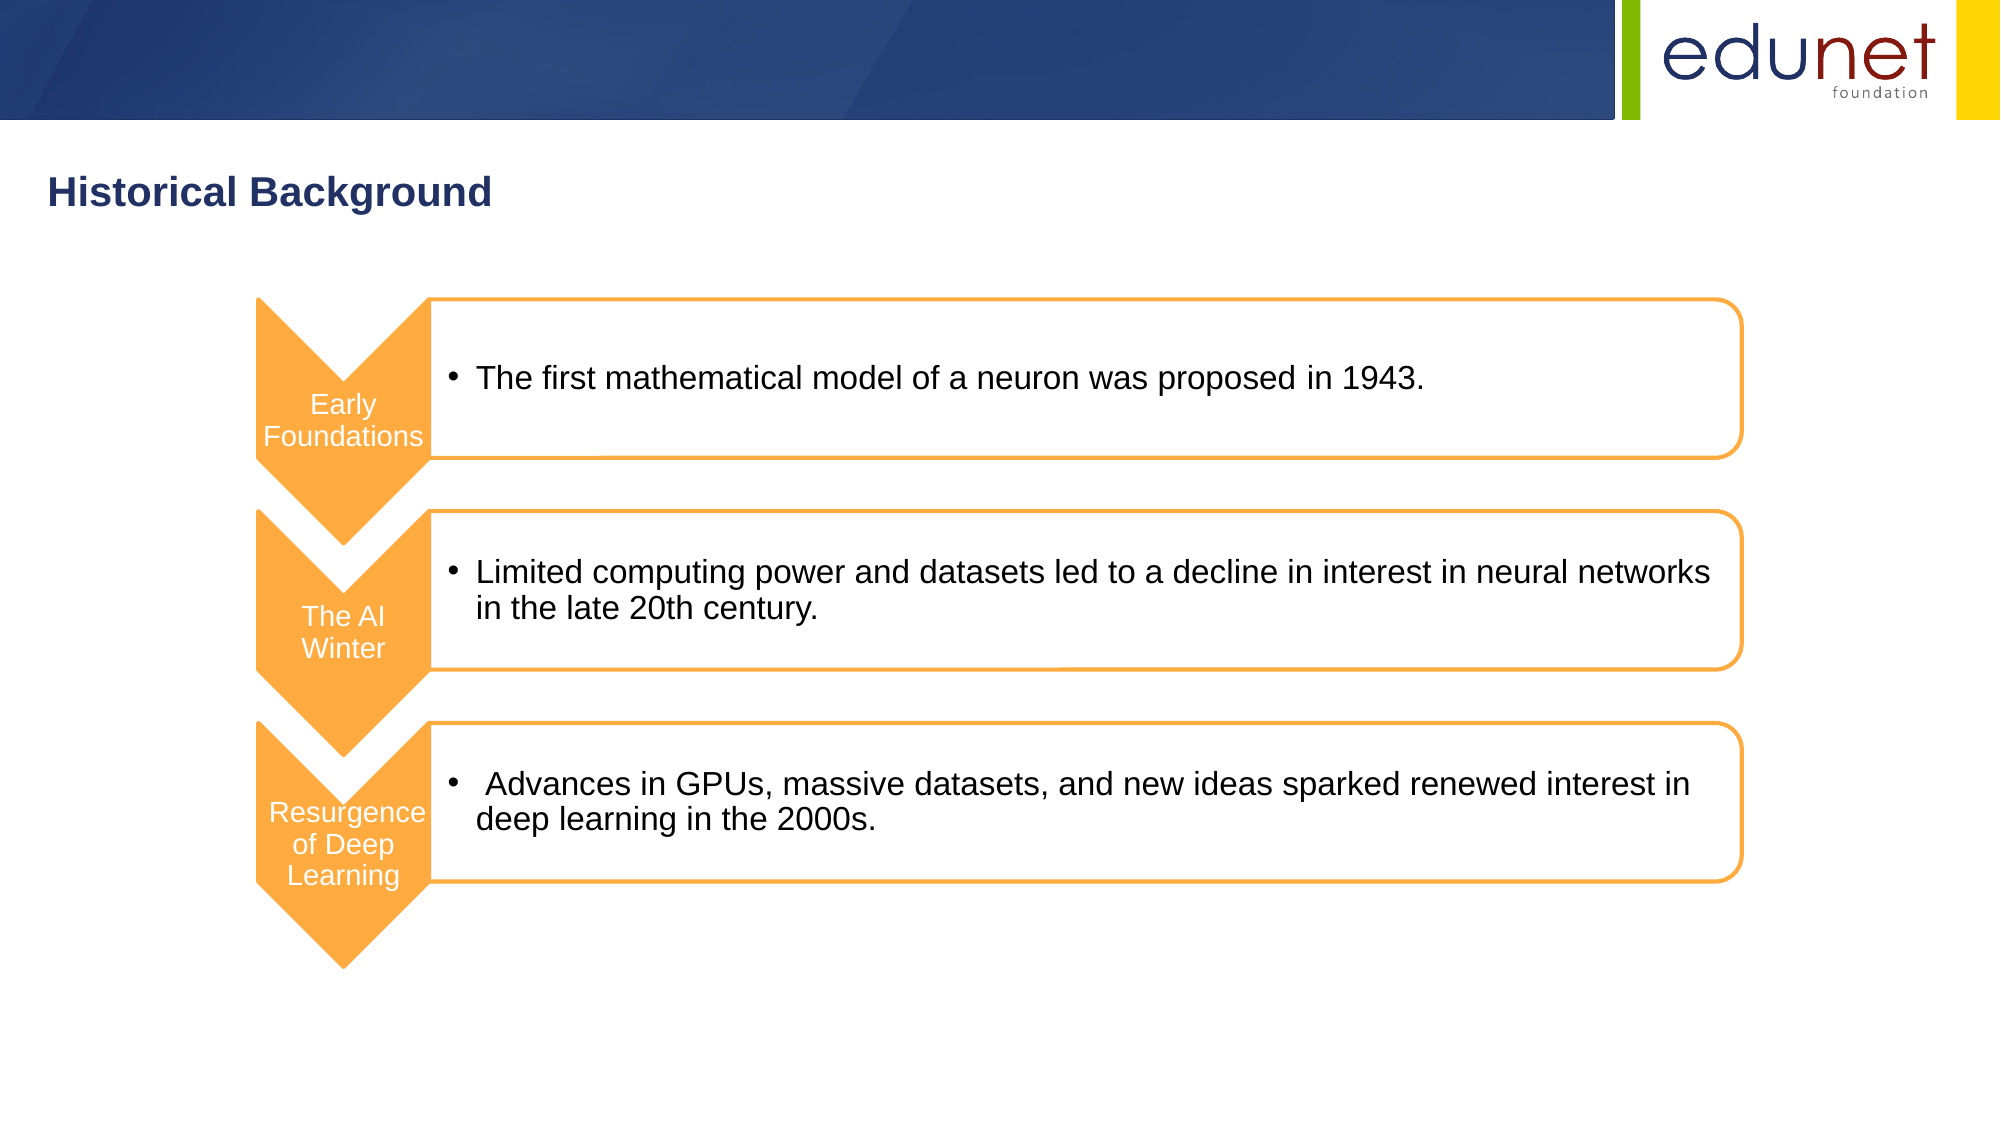

Historical Background
Early Foundations
The first mathematical model of a neuron was proposed in 1943.
The AI Winter
Limited computing power and datasets led to a decline in interest in neural networks in the late 20th century.
 Resurgence of Deep Learning
 Advances in GPUs, massive datasets, and new ideas sparked renewed interest in deep learning in the 2000s.